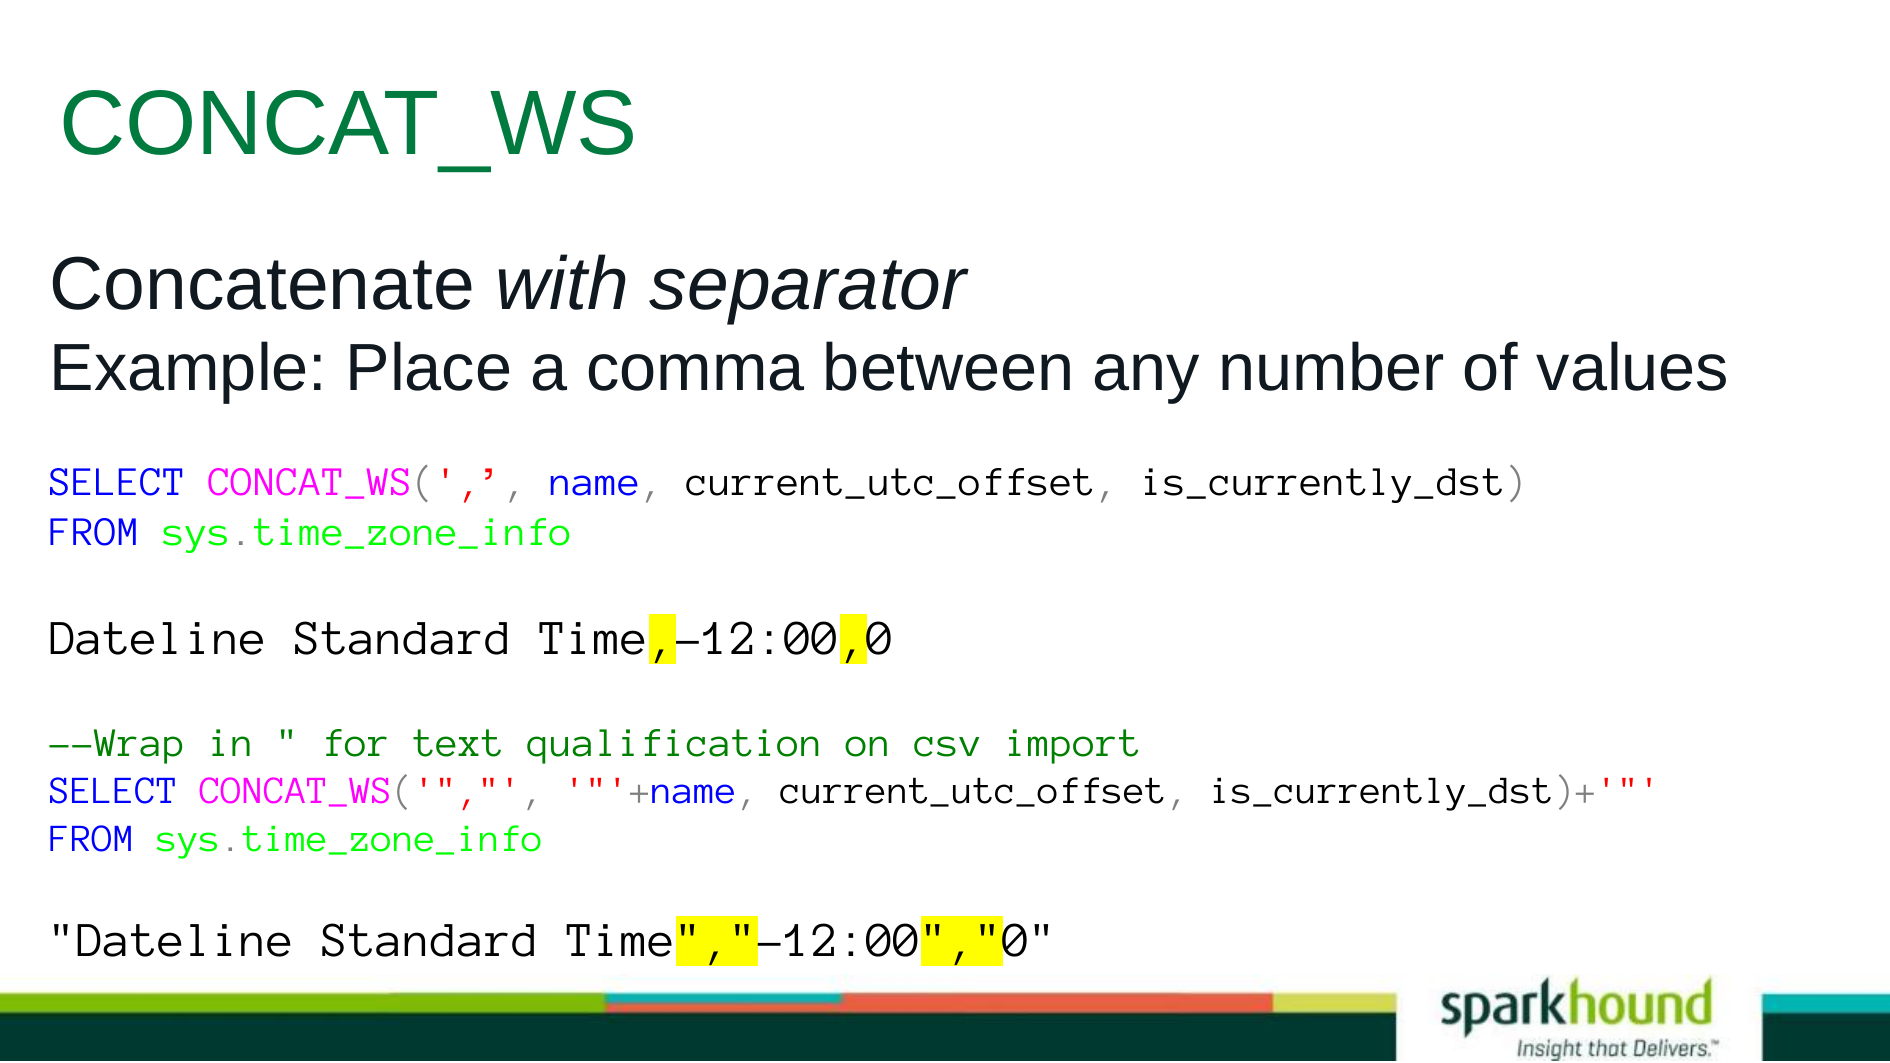

# CONCAT_WS
Concatenate with separator
Example: Place a comma between any number of values
SELECT CONCAT_WS(',’, name, current_utc_offset, is_currently_dst)
FROM sys.time_zone_info

Dateline Standard Time,-12:00,0

--Wrap in " for text qualification on csv import
SELECT CONCAT_WS('","', '"'+name, current_utc_offset, is_currently_dst)+'"'
FROM sys.time_zone_info

"Dateline Standard Time","-12:00","0"